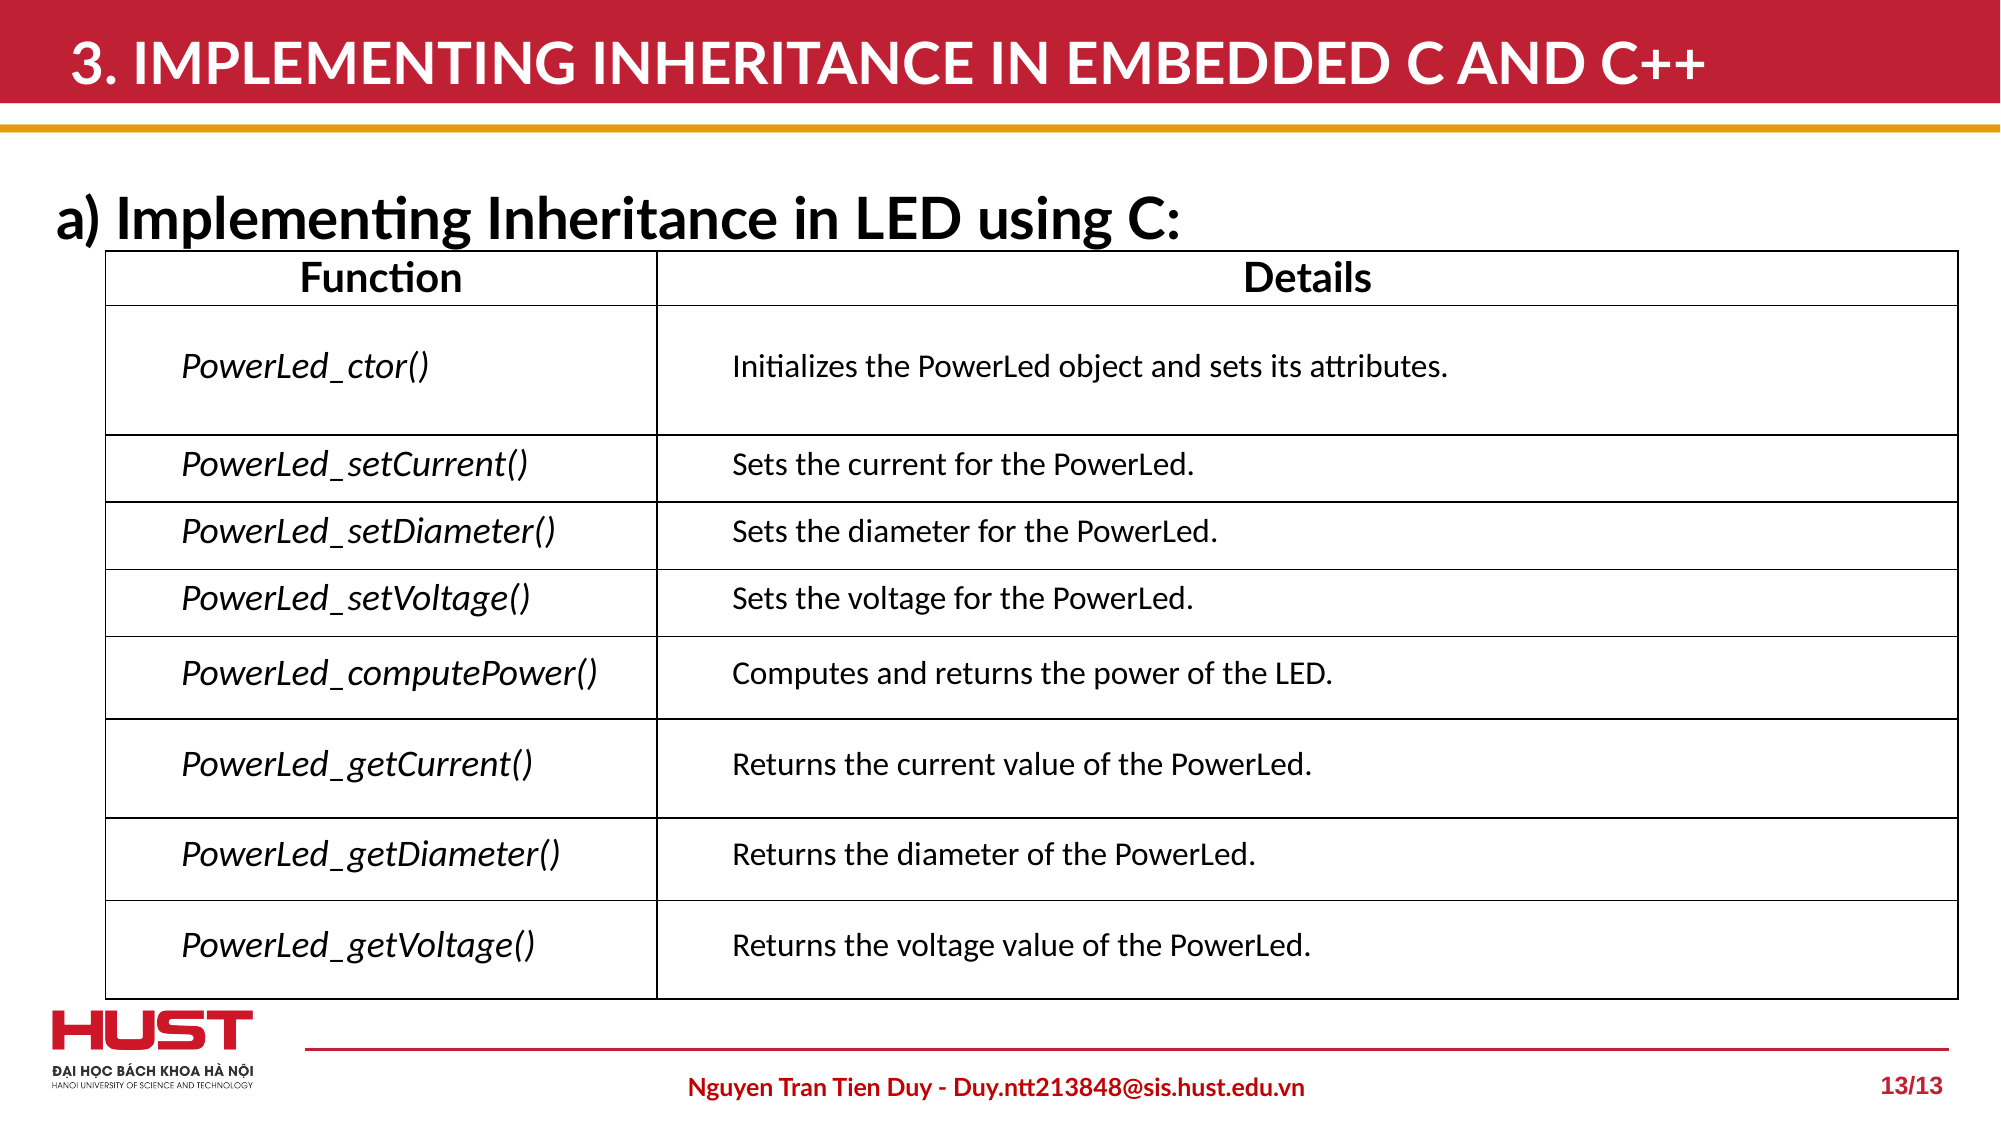

# 3. IMPLEMENTING INHERITANCE IN EMBEDDED C AND C++
a) Implementing Inheritance in LED using C:
| Function | Details |
| --- | --- |
| PowerLed\_ctor() | Initializes the PowerLed object and sets its attributes. |
| PowerLed\_setCurrent() | Sets the current for the PowerLed. |
| PowerLed\_setDiameter() | Sets the diameter for the PowerLed. |
| PowerLed\_setVoltage() | Sets the voltage for the PowerLed. |
| PowerLed\_computePower() | Computes and returns the power of the LED. |
| PowerLed\_getCurrent() | Returns the current value of the PowerLed. |
| PowerLed\_getDiameter() | Returns the diameter of the PowerLed. |
| PowerLed\_getVoltage() | Returns the voltage value of the PowerLed. |
13/13
Nguyen Tran Tien Duy - Duy.ntt213848@sis.hust.edu.vn